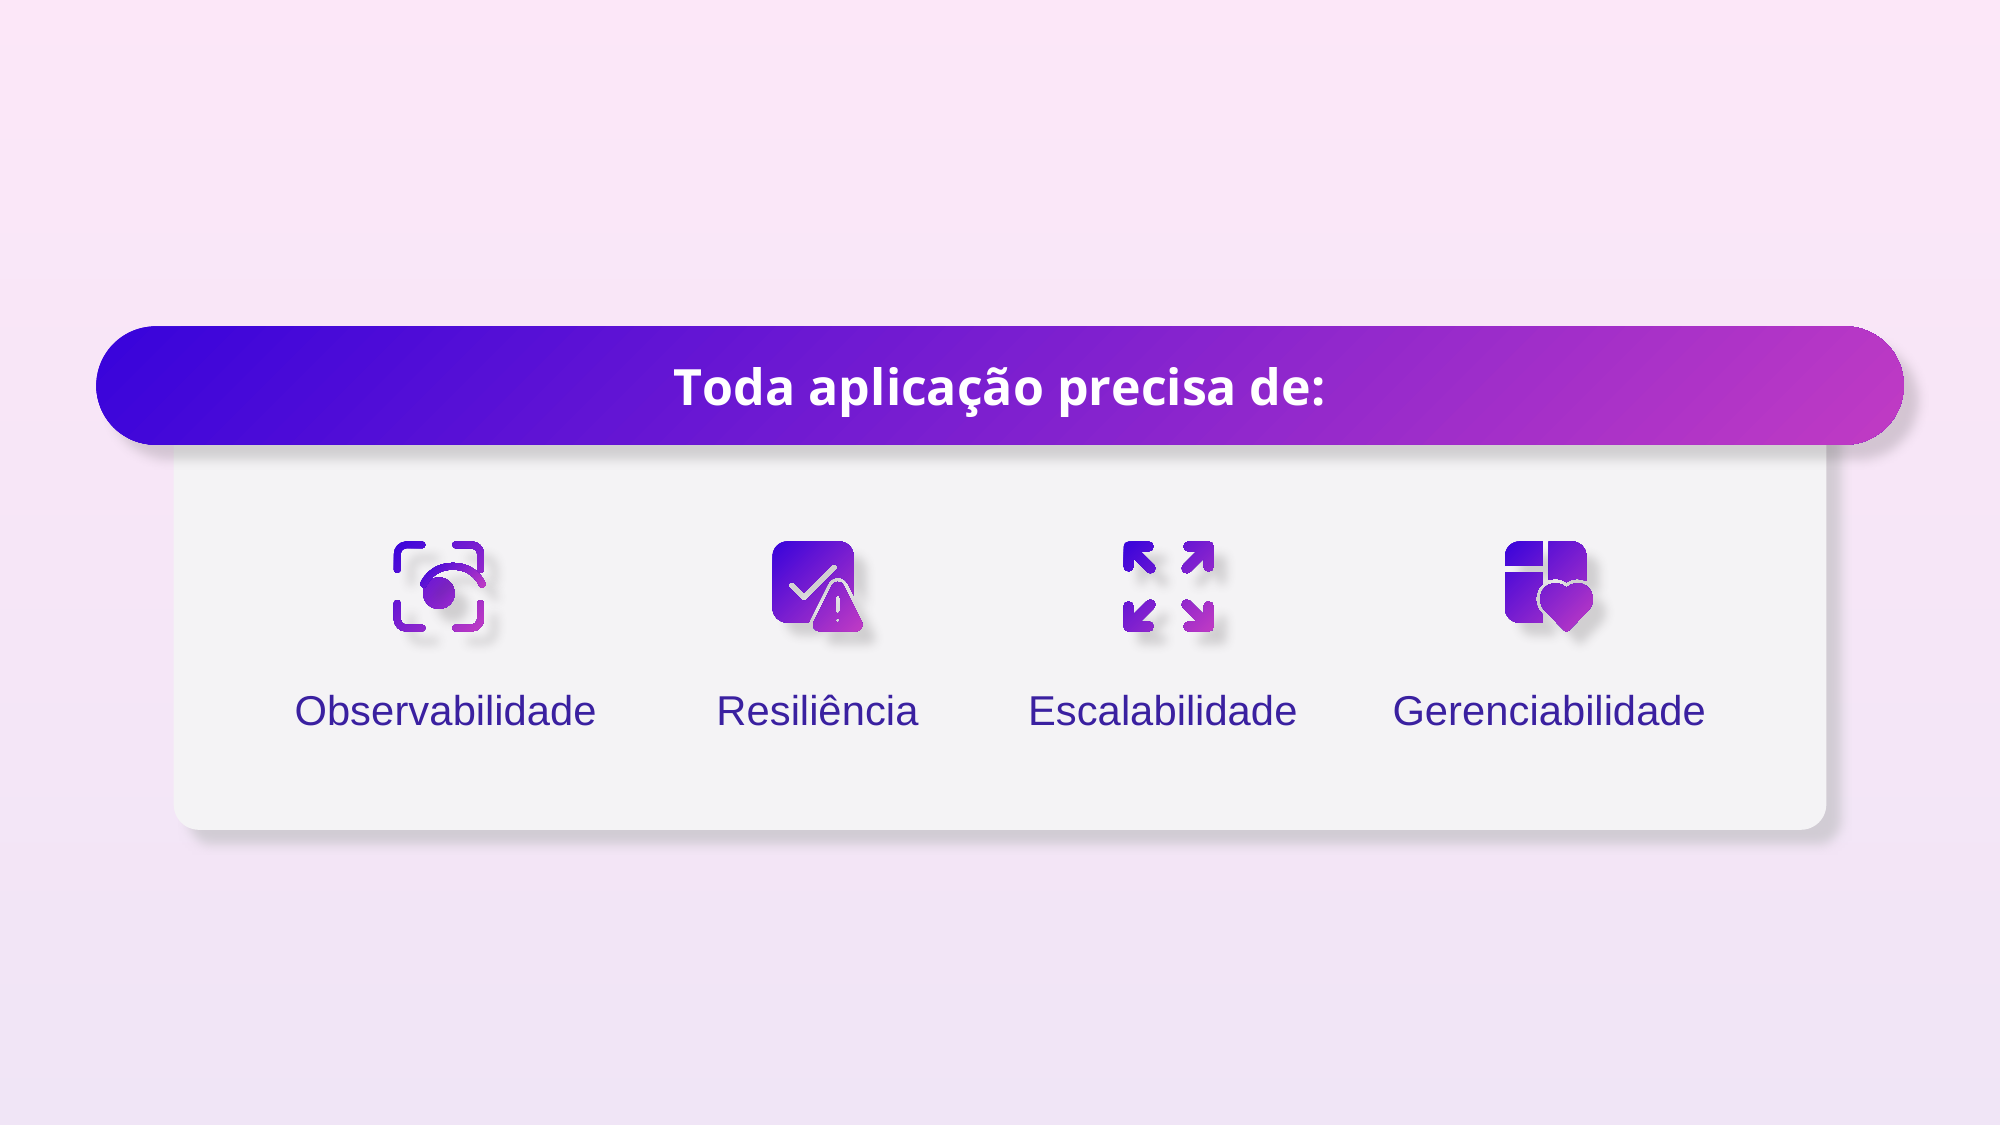

Toda aplicação precisa de:

Observabilidade
Resiliência
Escalabilidade
Gerenciabilidade